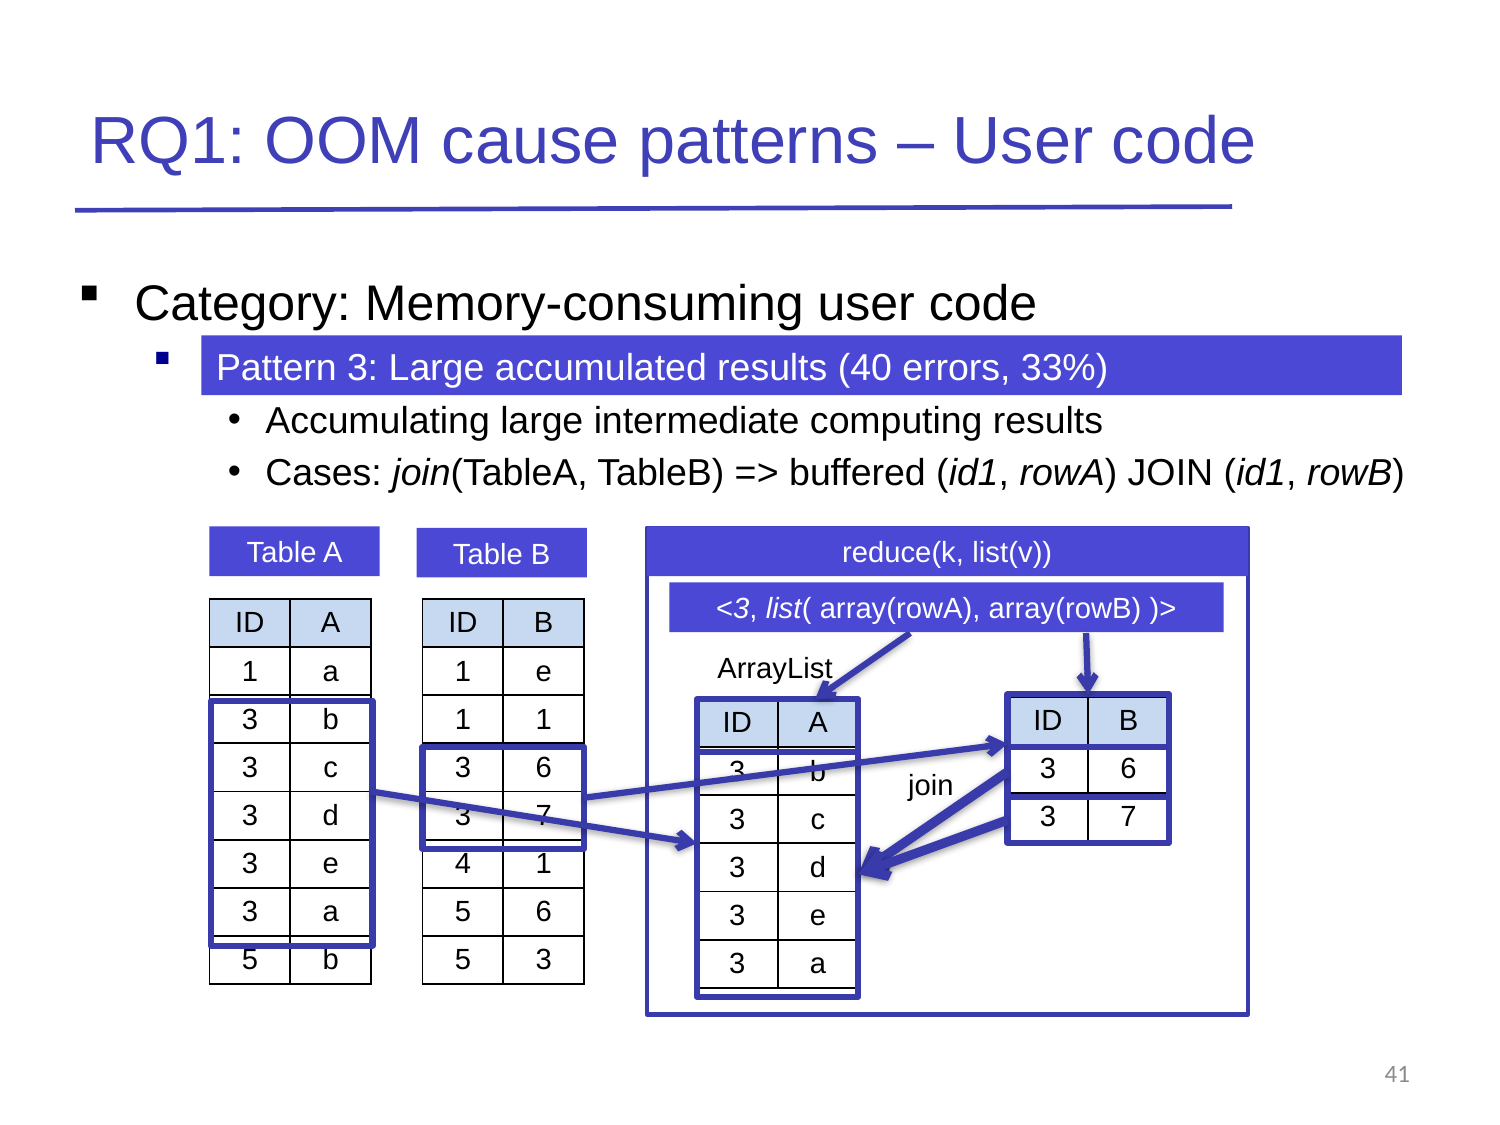

# RQ1: OOM cause patterns – User code
Category: Memory-consuming user code
Pattern 3: Large single key/value record (7 errors, 6%)
Accumulating large intermediate computing results
Cases: join(TableA, TableB) => buffered (id1, rowA) JOIN (id1, rowB)

Pattern 3: Large accumulated results (40 errors, 33%)

Table A
reduce(k, list(v))
Table B

<3, list( array(rowA), array(rowB) )>
| ID | A |
| --- | --- |
| 1 | a |
| 3 | b |
| 3 | c |
| 3 | d |
| 3 | e |
| 3 | a |
| 5 | b |
| ID | B |
| --- | --- |
| 1 | e |
| 1 | 1 |
| 3 | 6 |
| 3 | 7 |
| 4 | 1 |
| 5 | 6 |
| 5 | 3 |
ArrayList

| ID | B |
| --- | --- |
| 3 | 6 |
| ID | A |
| --- | --- |
| 3 | b |
| 3 | c |
| 3 | d |
| 3 | e |
| 3 | a |

join
| 3 | 7 |
| --- | --- |

41